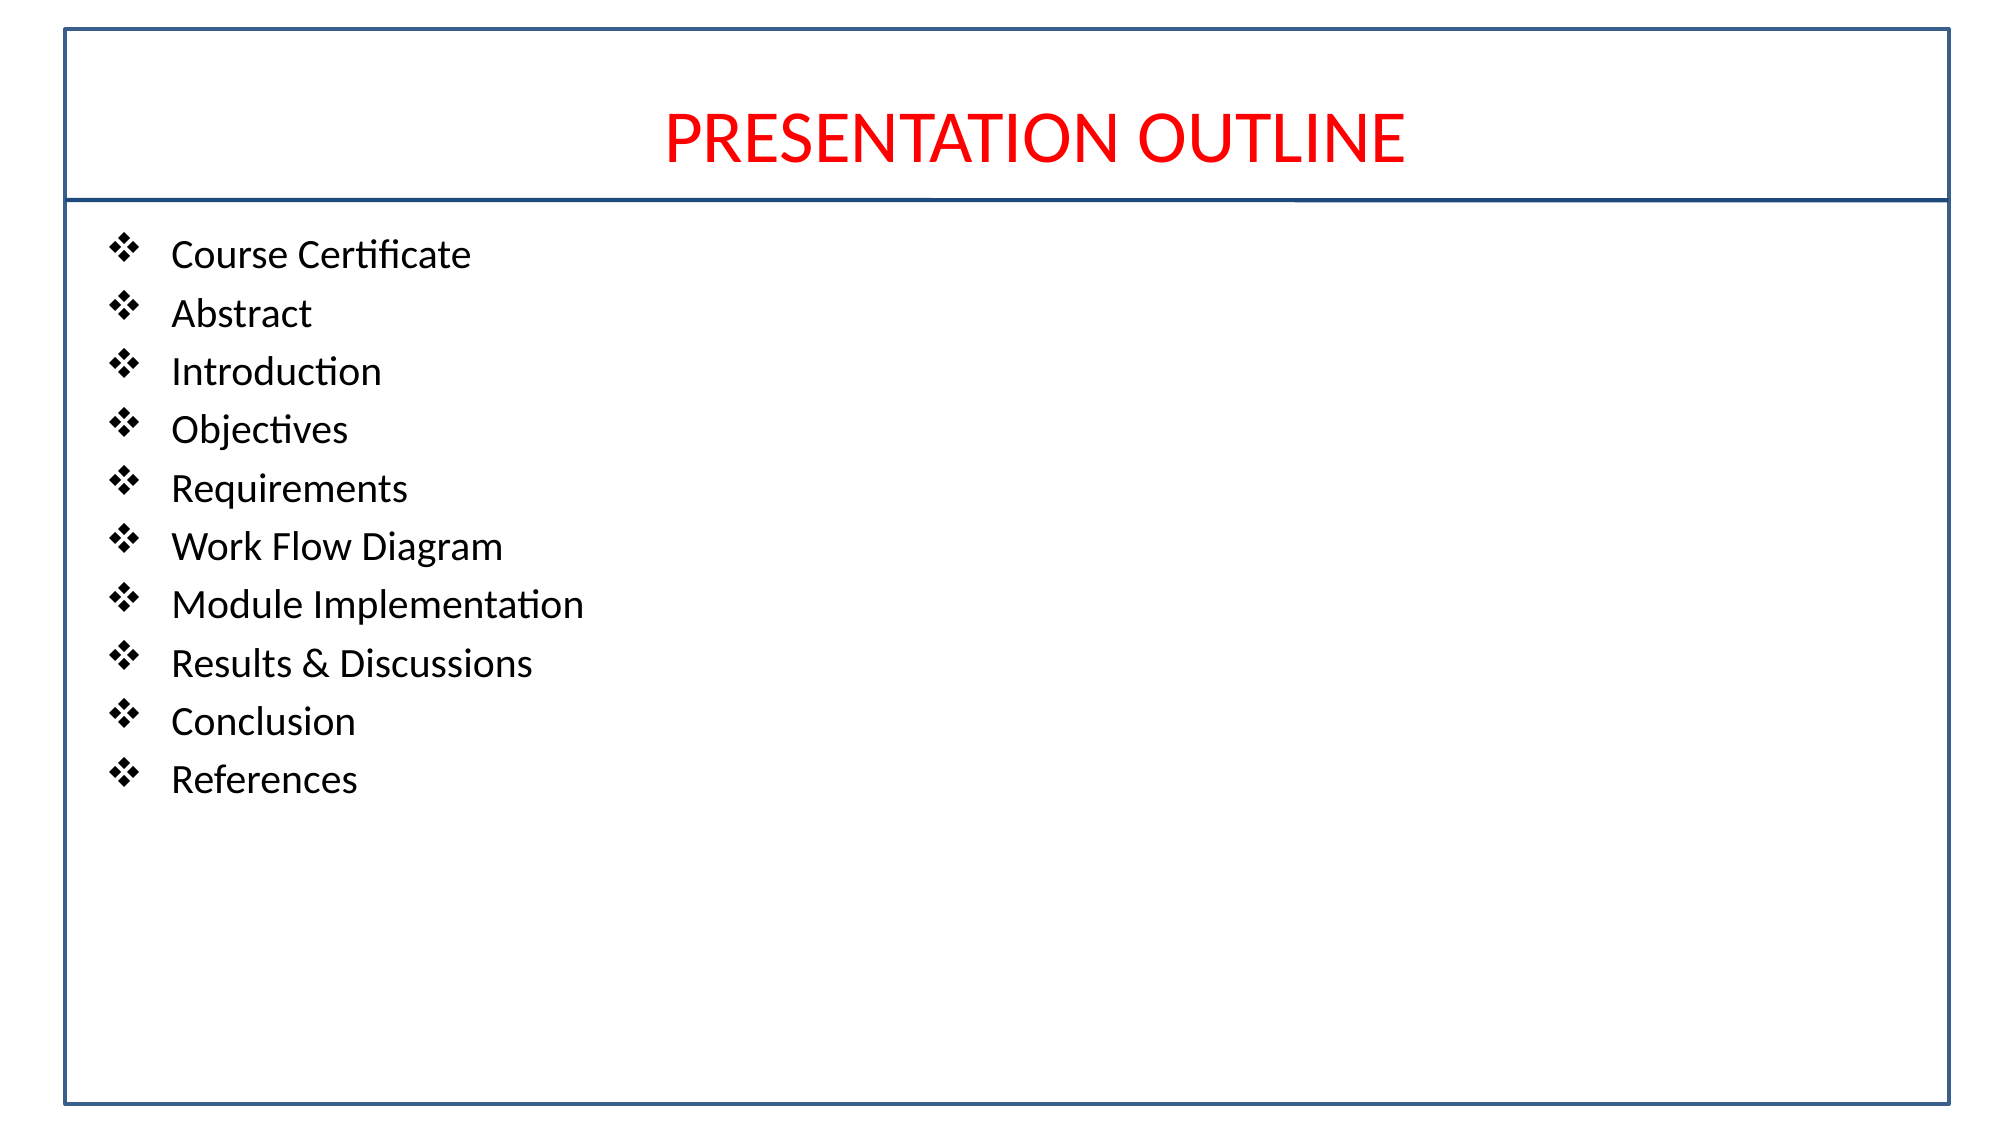

# PRESENTATION OUTLINE
 Course Certificate
 Abstract
 Introduction
 Objectives
 Requirements
 Work Flow Diagram
 Module Implementation
 Results & Discussions
 Conclusion
 References